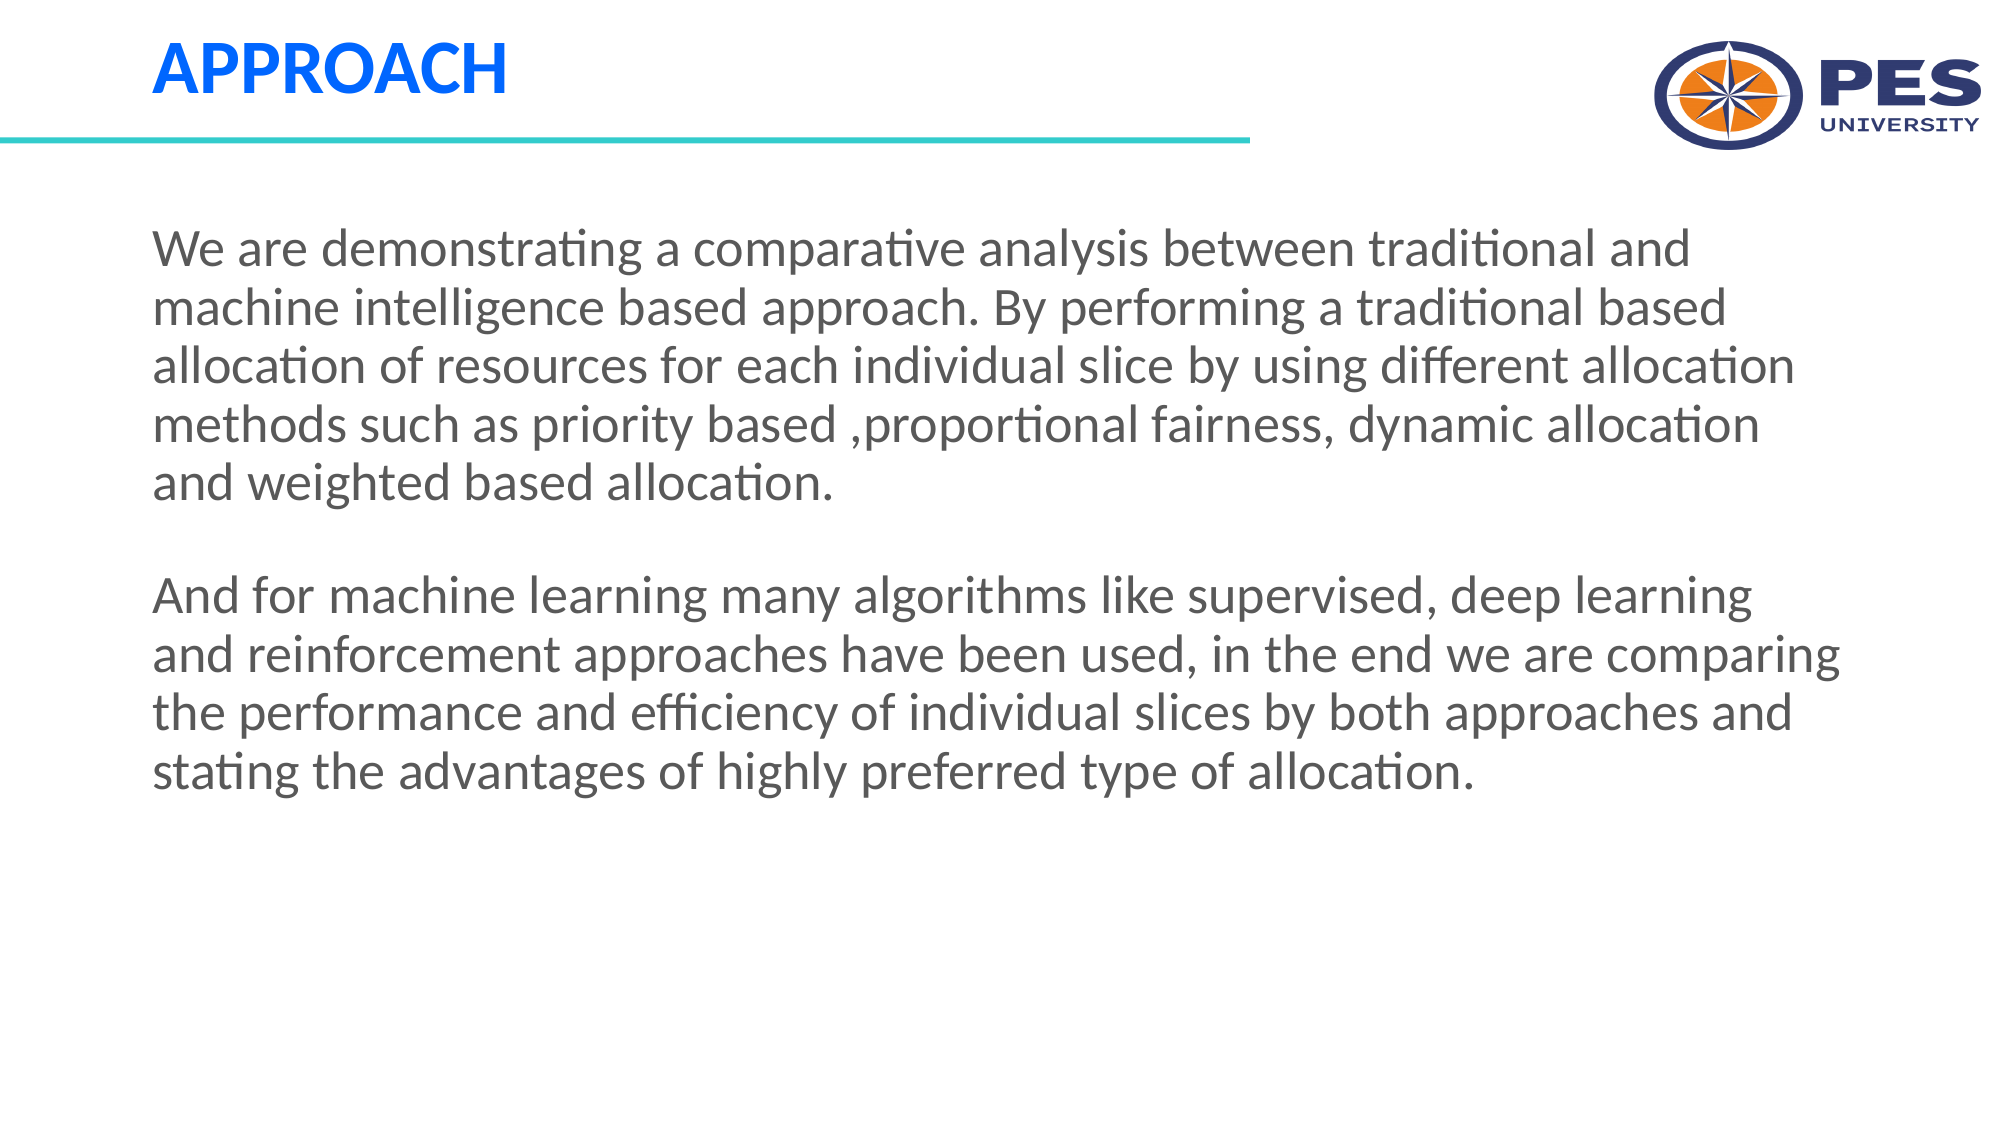

# APPROACH

We are demonstrating a comparative analysis between traditional and machine intelligence based approach. By performing a traditional based allocation of resources for each individual slice by using different allocation methods such as priority based ,proportional fairness, dynamic allocation and weighted based allocation.
And for machine learning many algorithms like supervised, deep learning and reinforcement approaches have been used, in the end we are comparing the performance and efficiency of individual slices by both approaches and stating the advantages of highly preferred type of allocation.